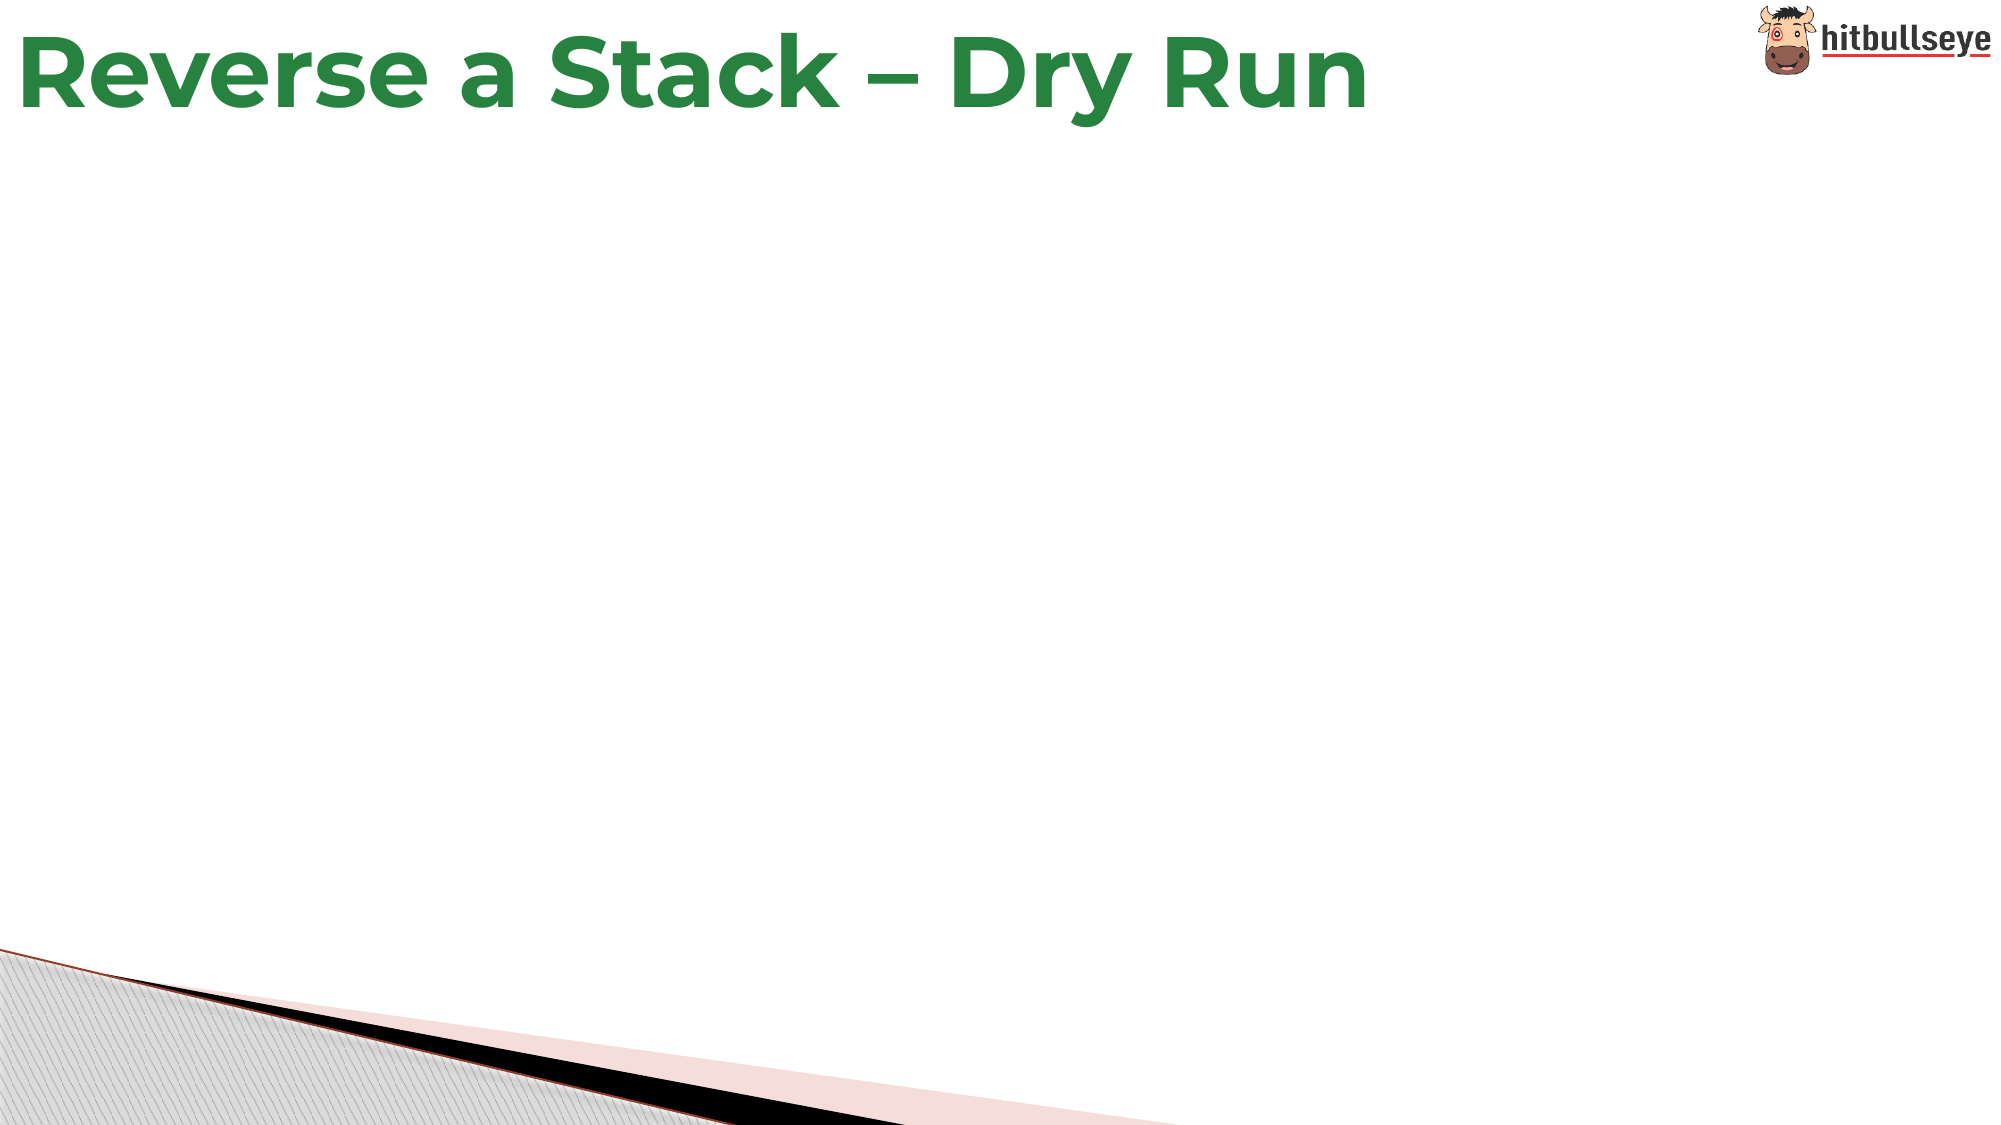

# Reverse a Stack – Dry Run